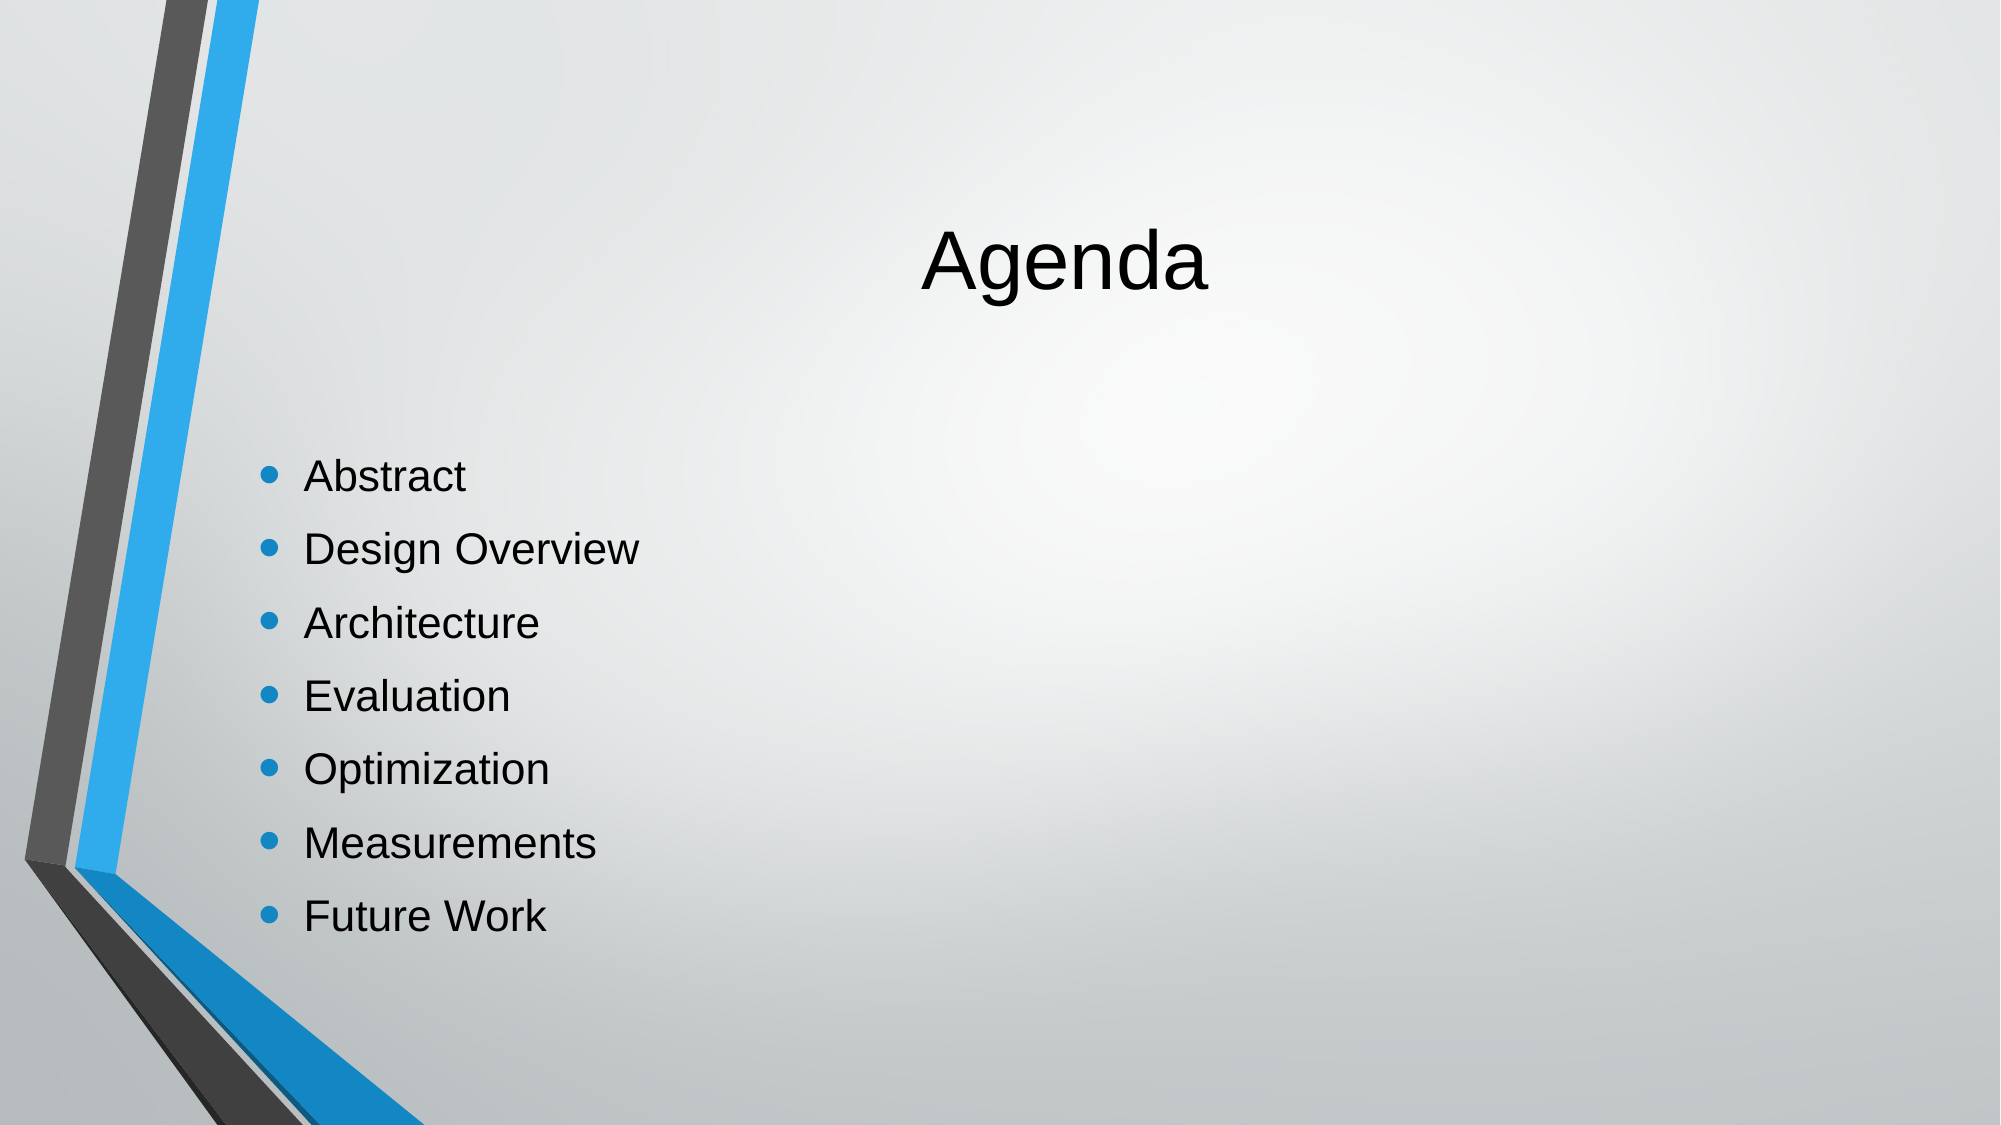

# Agenda
Abstract
Design Overview
Architecture
Evaluation
Optimization
Measurements
Future Work